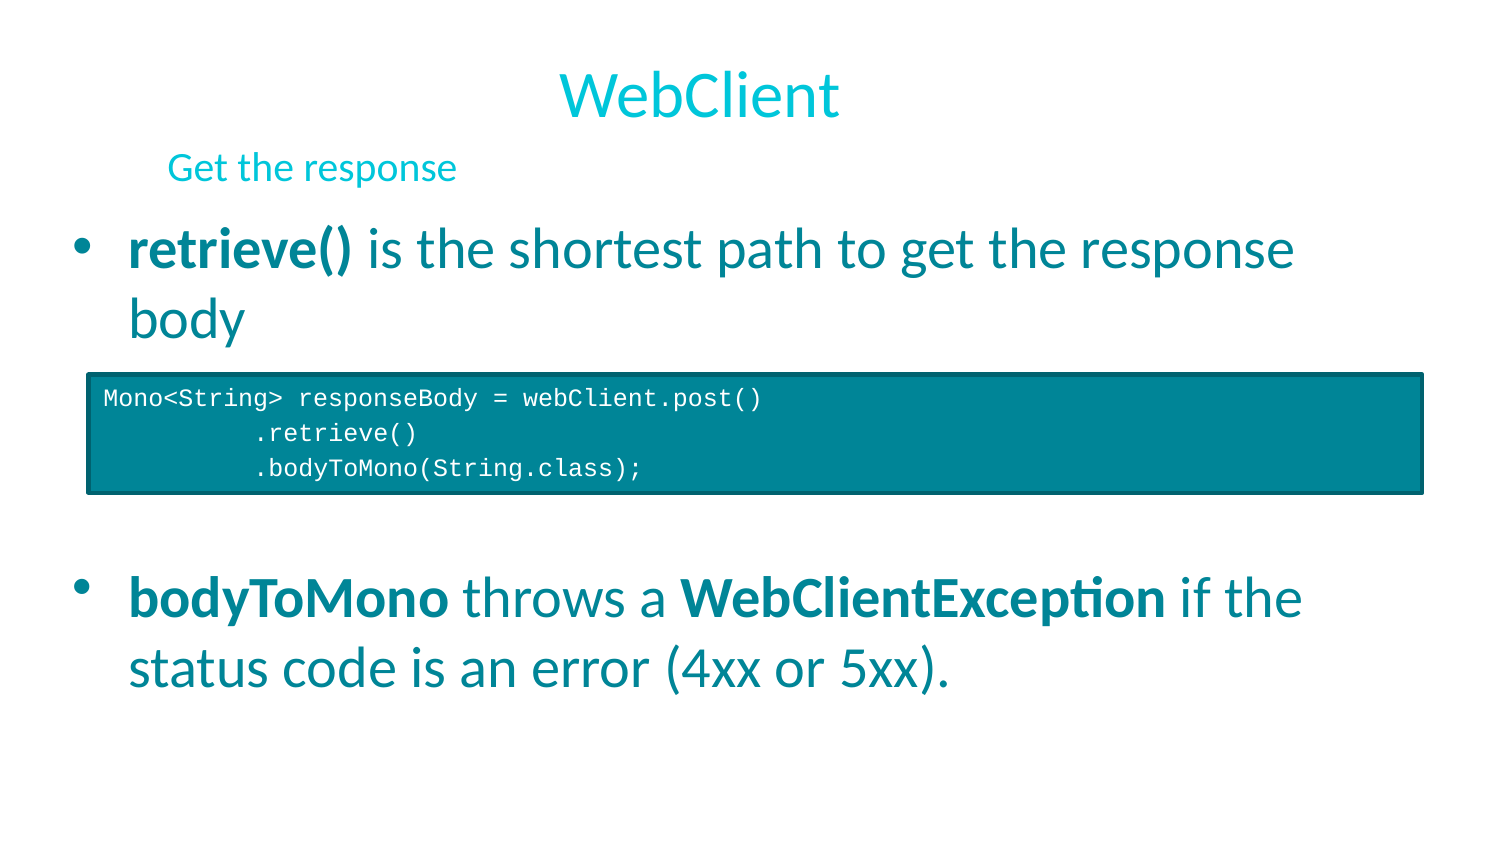

# WebClient
Get the response
retrieve() is the shortest path to get the response body
Mono<String> responseBody = webClient.post()
	.retrieve()
	.bodyToMono(String.class);
bodyToMono throws a WebClientException if the status code is an error (4xx or 5xx).